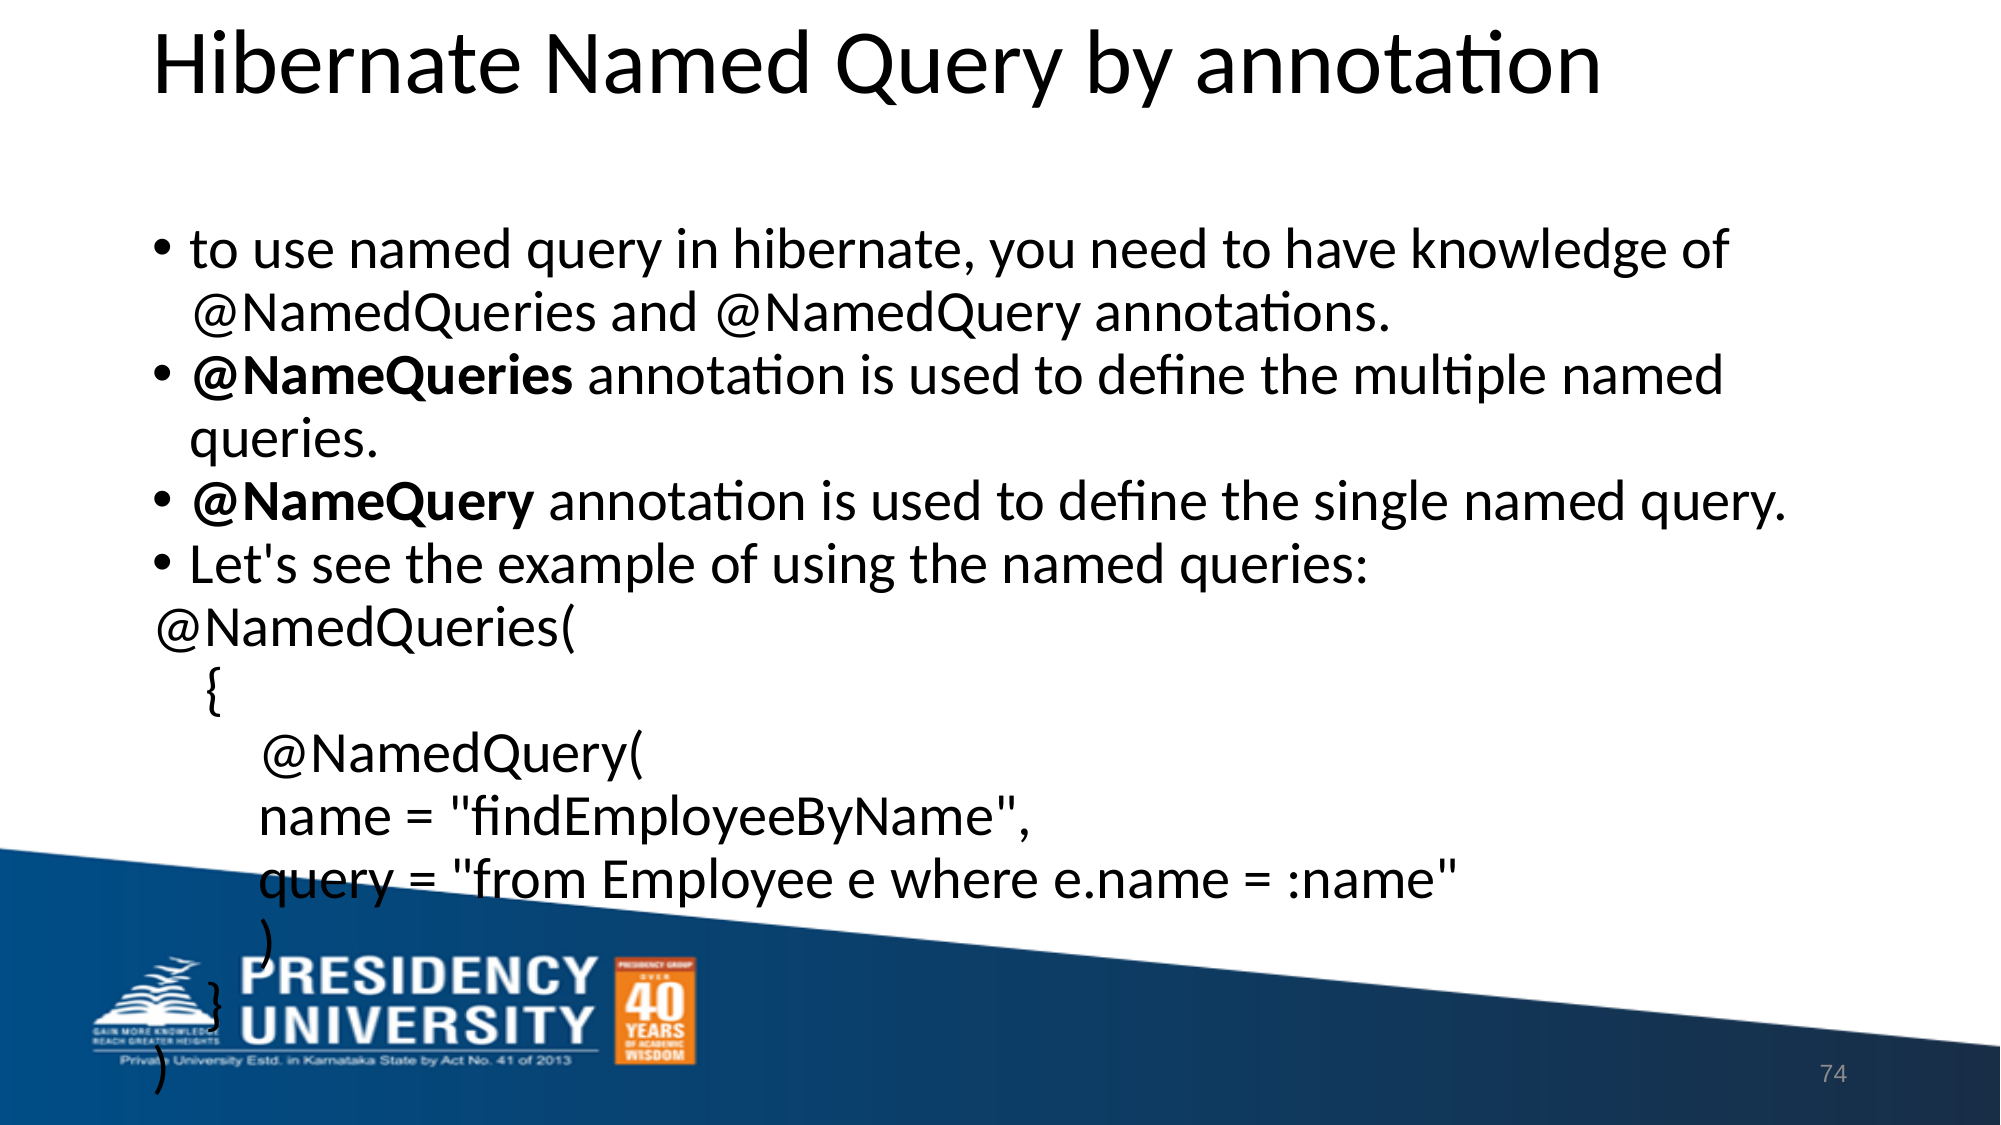

# Hibernate Named Query by annotation
to use named query in hibernate, you need to have knowledge of @NamedQueries and @NamedQuery annotations.
@NameQueries annotation is used to define the multiple named queries.
@NameQuery annotation is used to define the single named query.
Let's see the example of using the named queries:
@NamedQueries(
    {
        @NamedQuery(
        name = "findEmployeeByName",
        query = "from Employee e where e.name = :name"
        )
    }
)

74